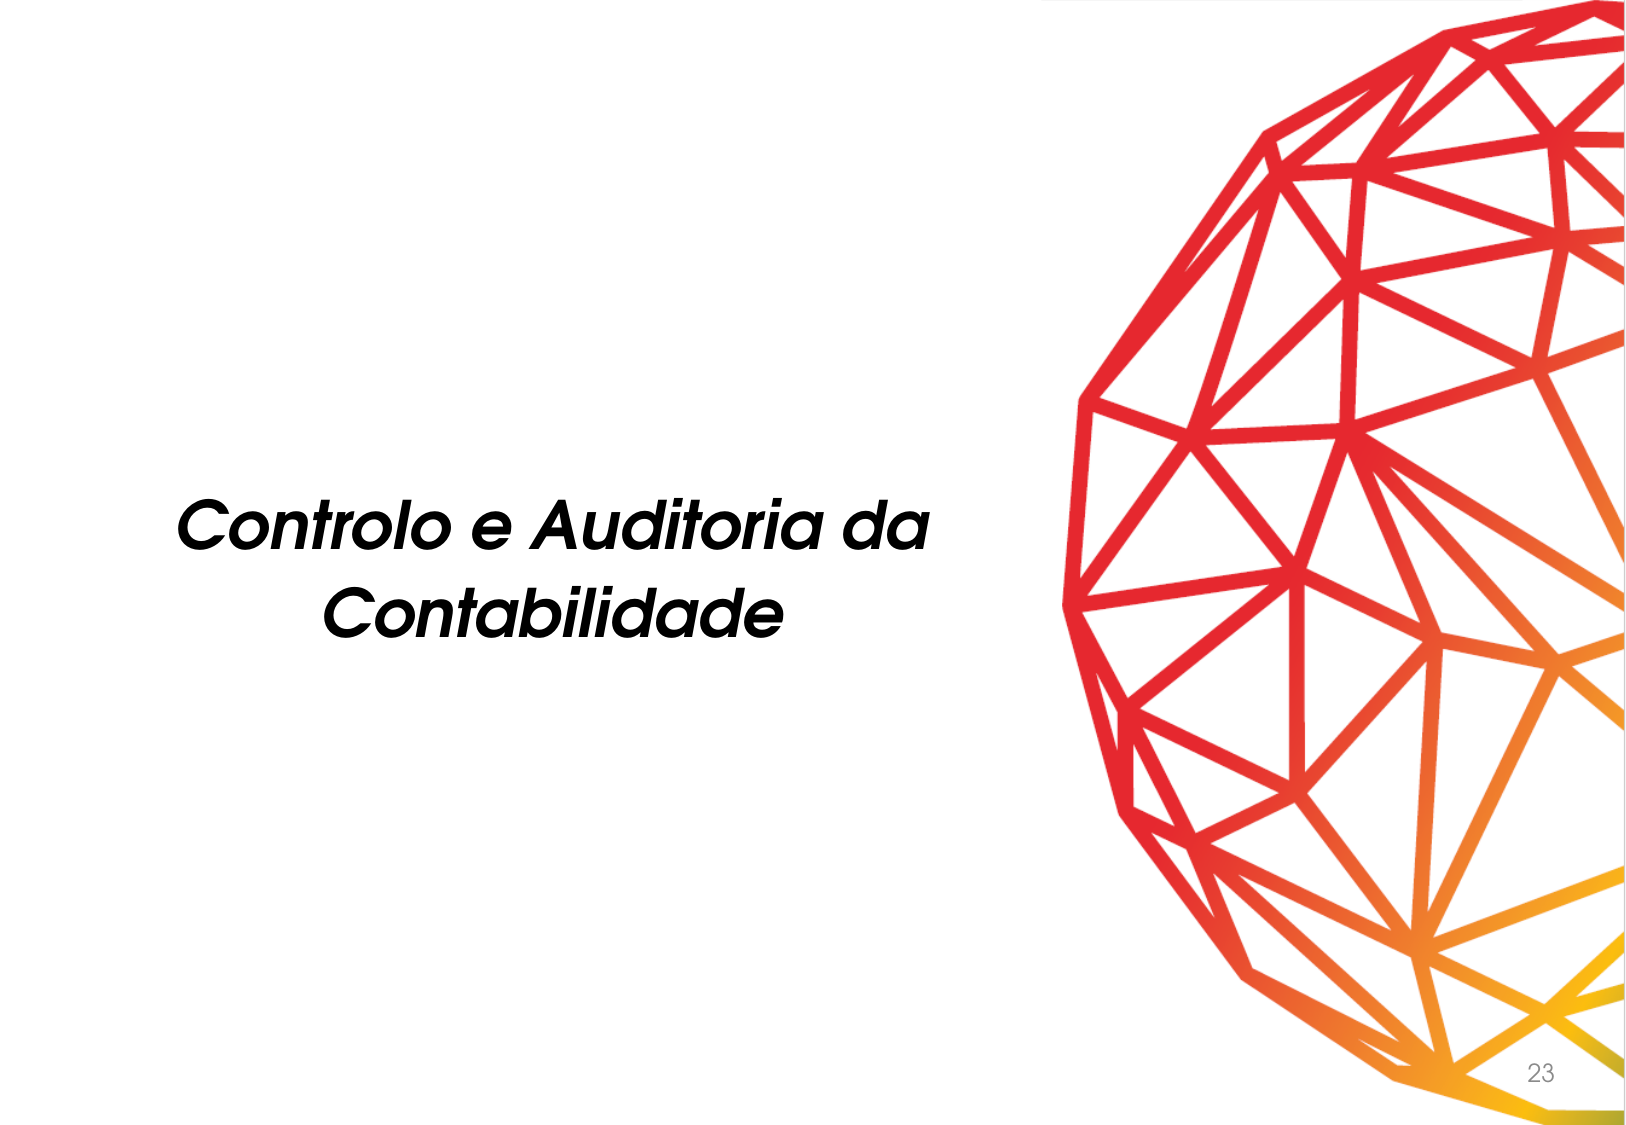

# Controlo e Auditoria da Contabilidade
23